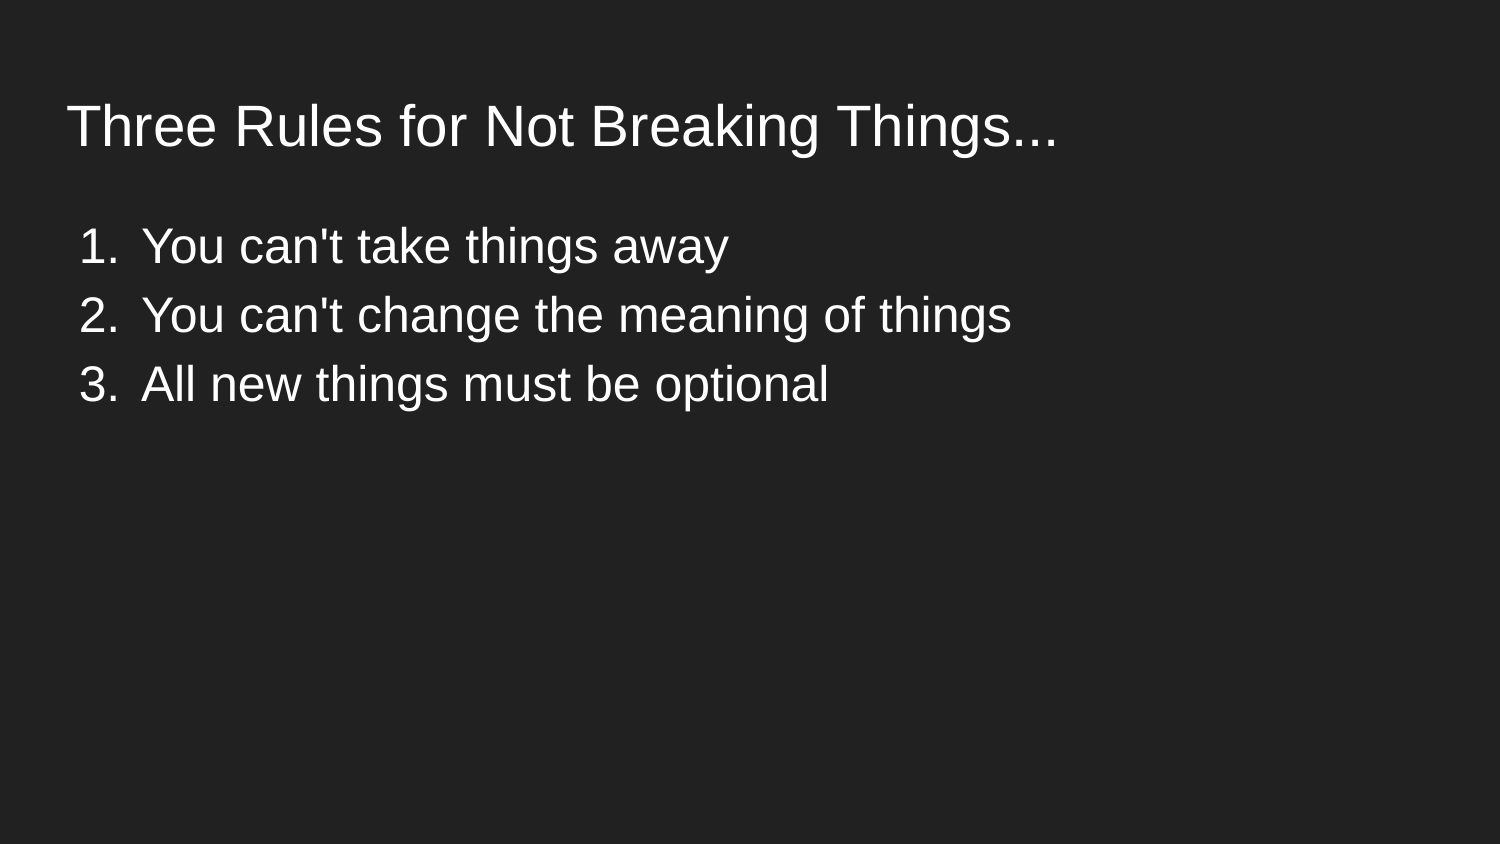

# Three Rules for Not Breaking Things...
You can't take things away
You can't change the meaning of things
All new things must be optional